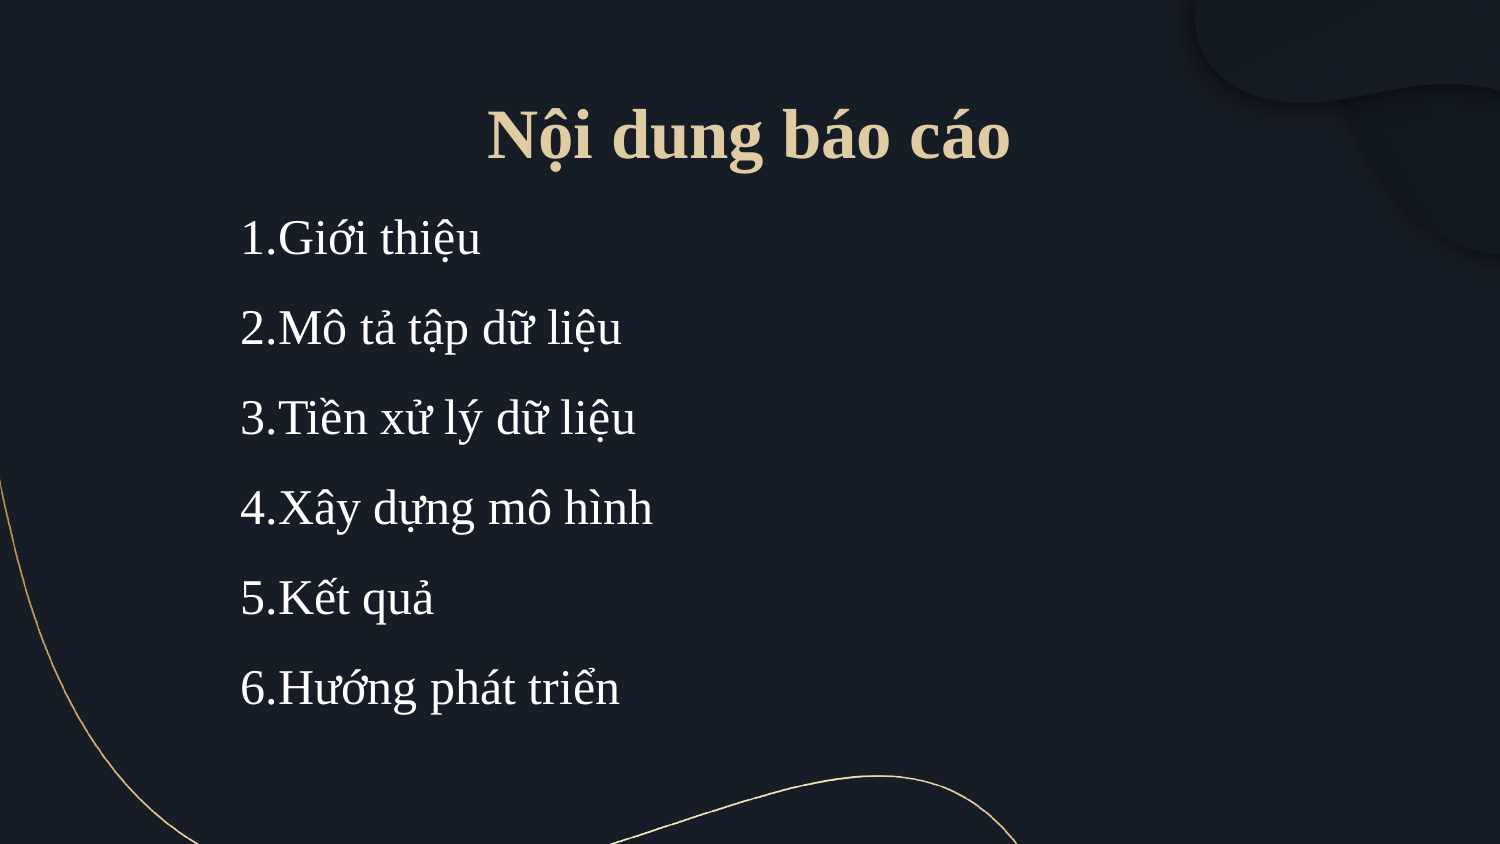

# Nội dung báo cáo
1.Giới thiệu
2.Mô tả tập dữ liệu
3.Tiền xử lý dữ liệu
4.Xây dựng mô hình
5.Kết quả
6.Hướng phát triển